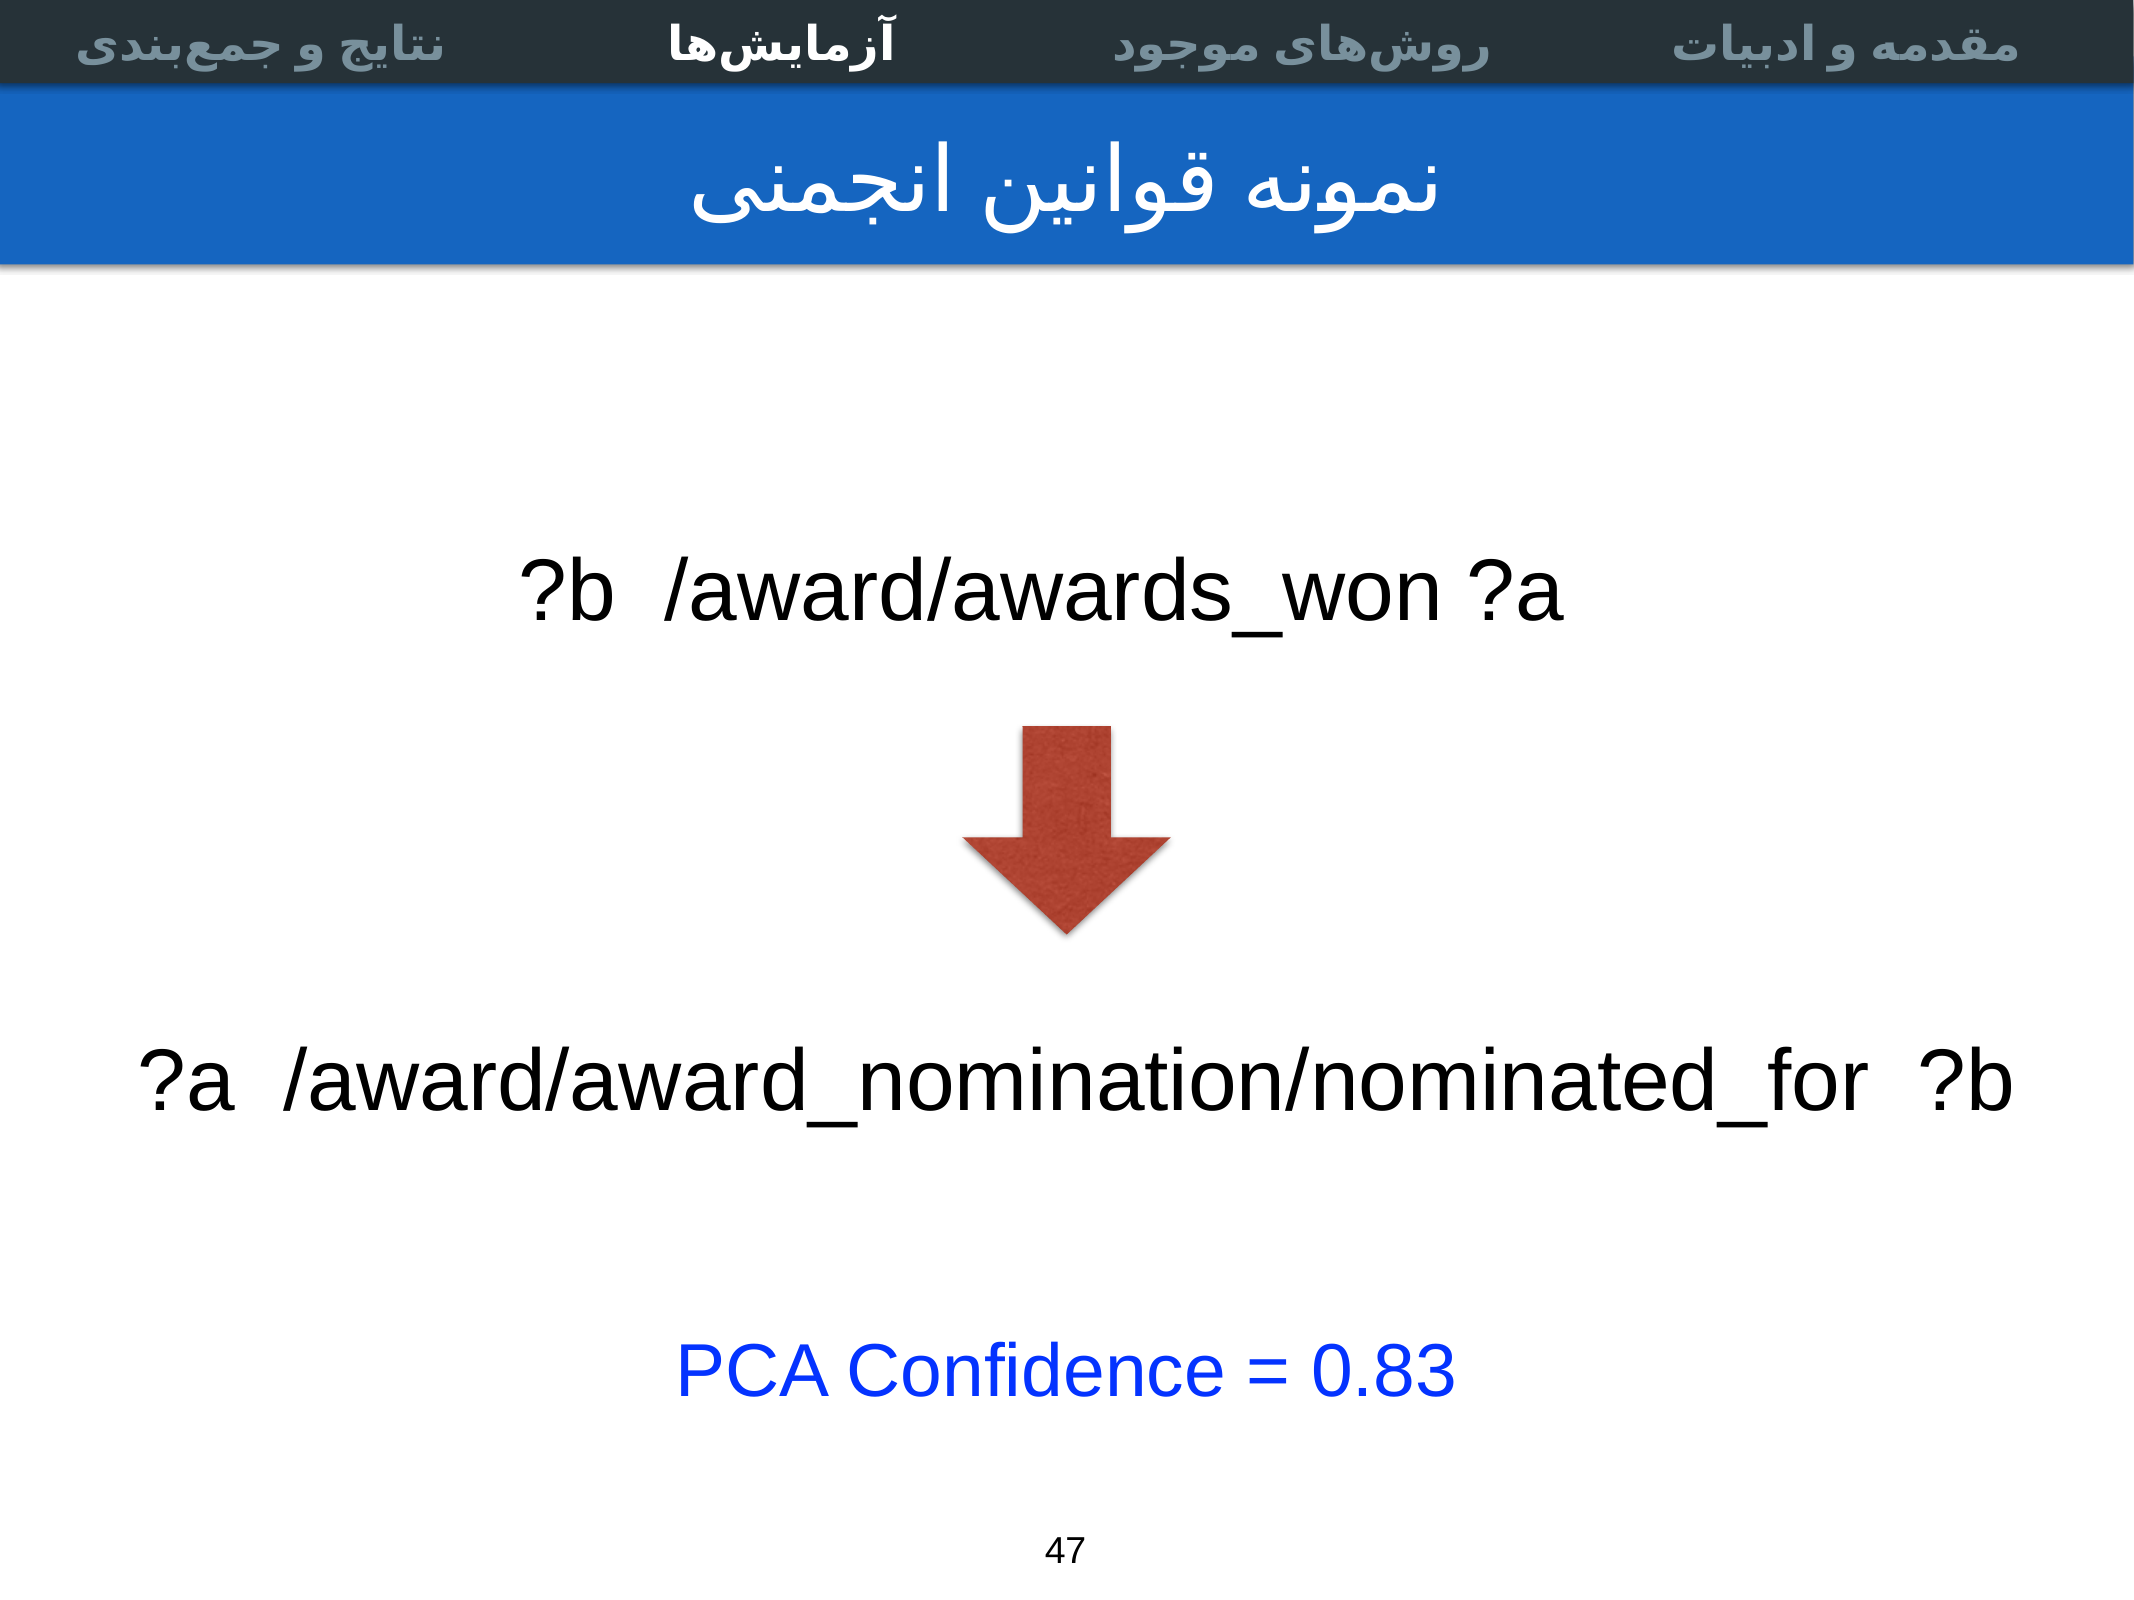

آزمایش‌ها
آزمایش‌ها
Multi-relational data
Link prediction
Experiments
Association Rules
نتایج و جمع‌بندی
نتایج و جمع‌بندی
روش‌های موجود
روش‌های موجود
مقدمه و ادبیات
مقدمه و ادبیات
# نمونه قوانین انجمنی
 ?b  /award/awards_won ?a

 ?a  /award/award_nomination/nominated_for  ?b
PCA Confidence = 0.83
47